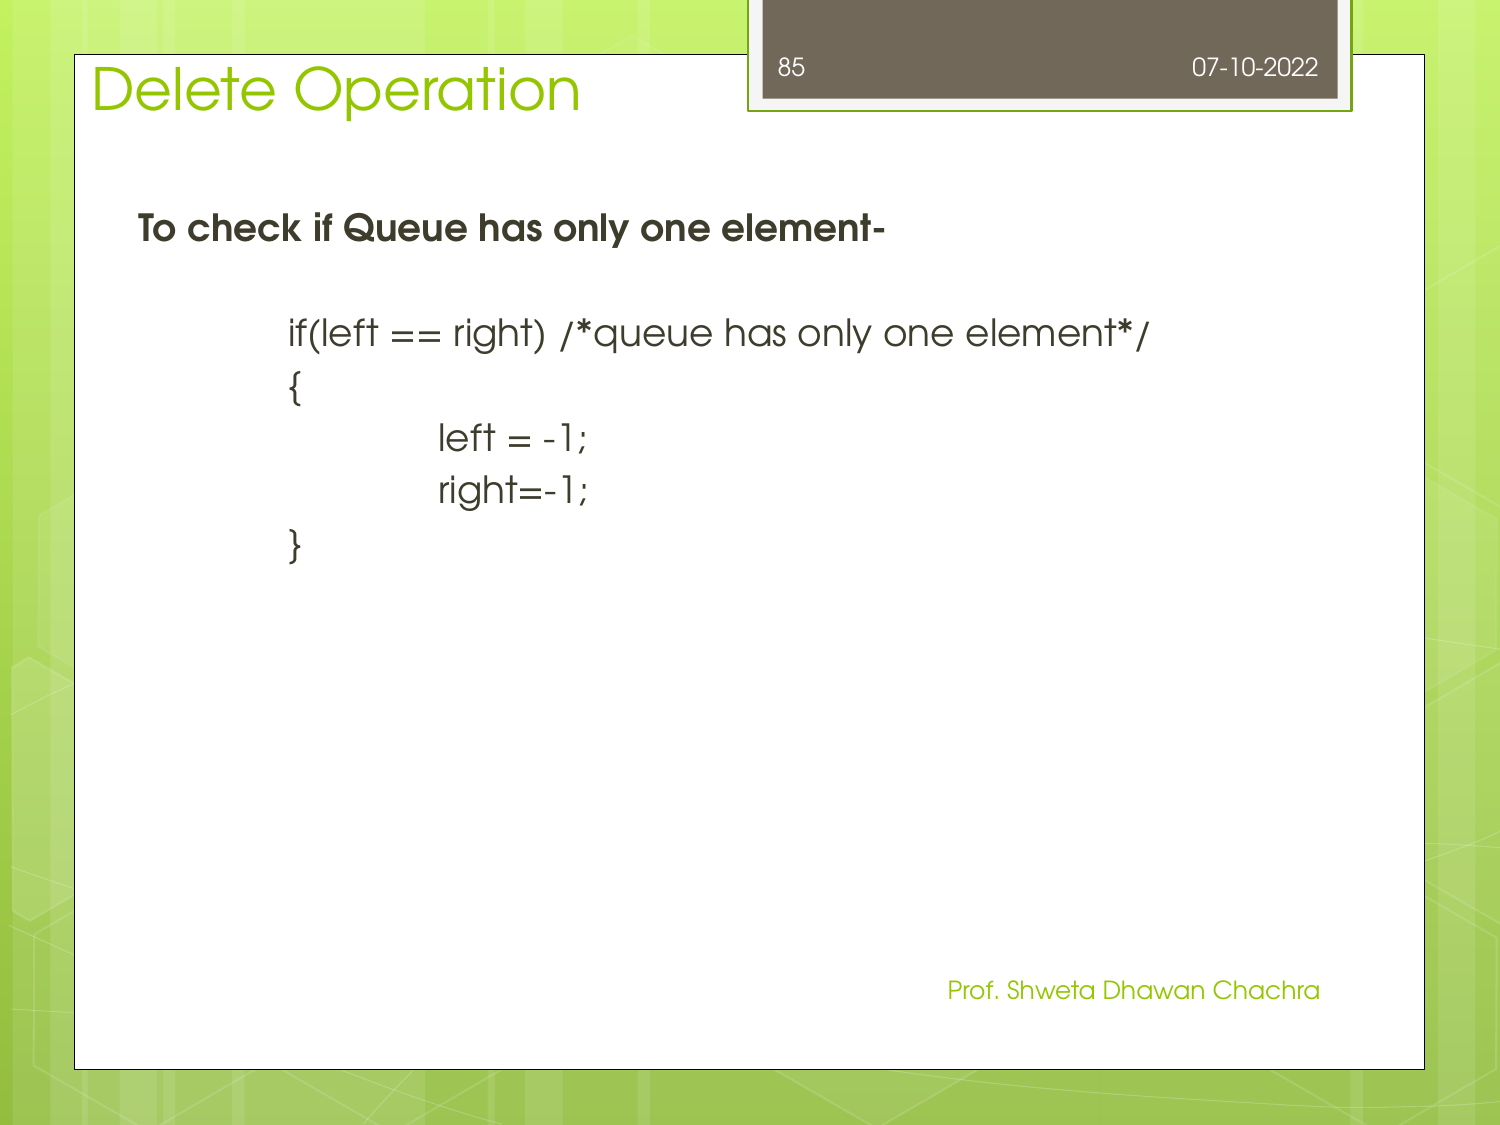

85
07-10-2022
# Delete Operation
To check if Queue has only one element-

	if(left == right) /*queue has only one element*/
	{
		left = -1;
		right=-1;
	}
Prof. Shweta Dhawan Chachra